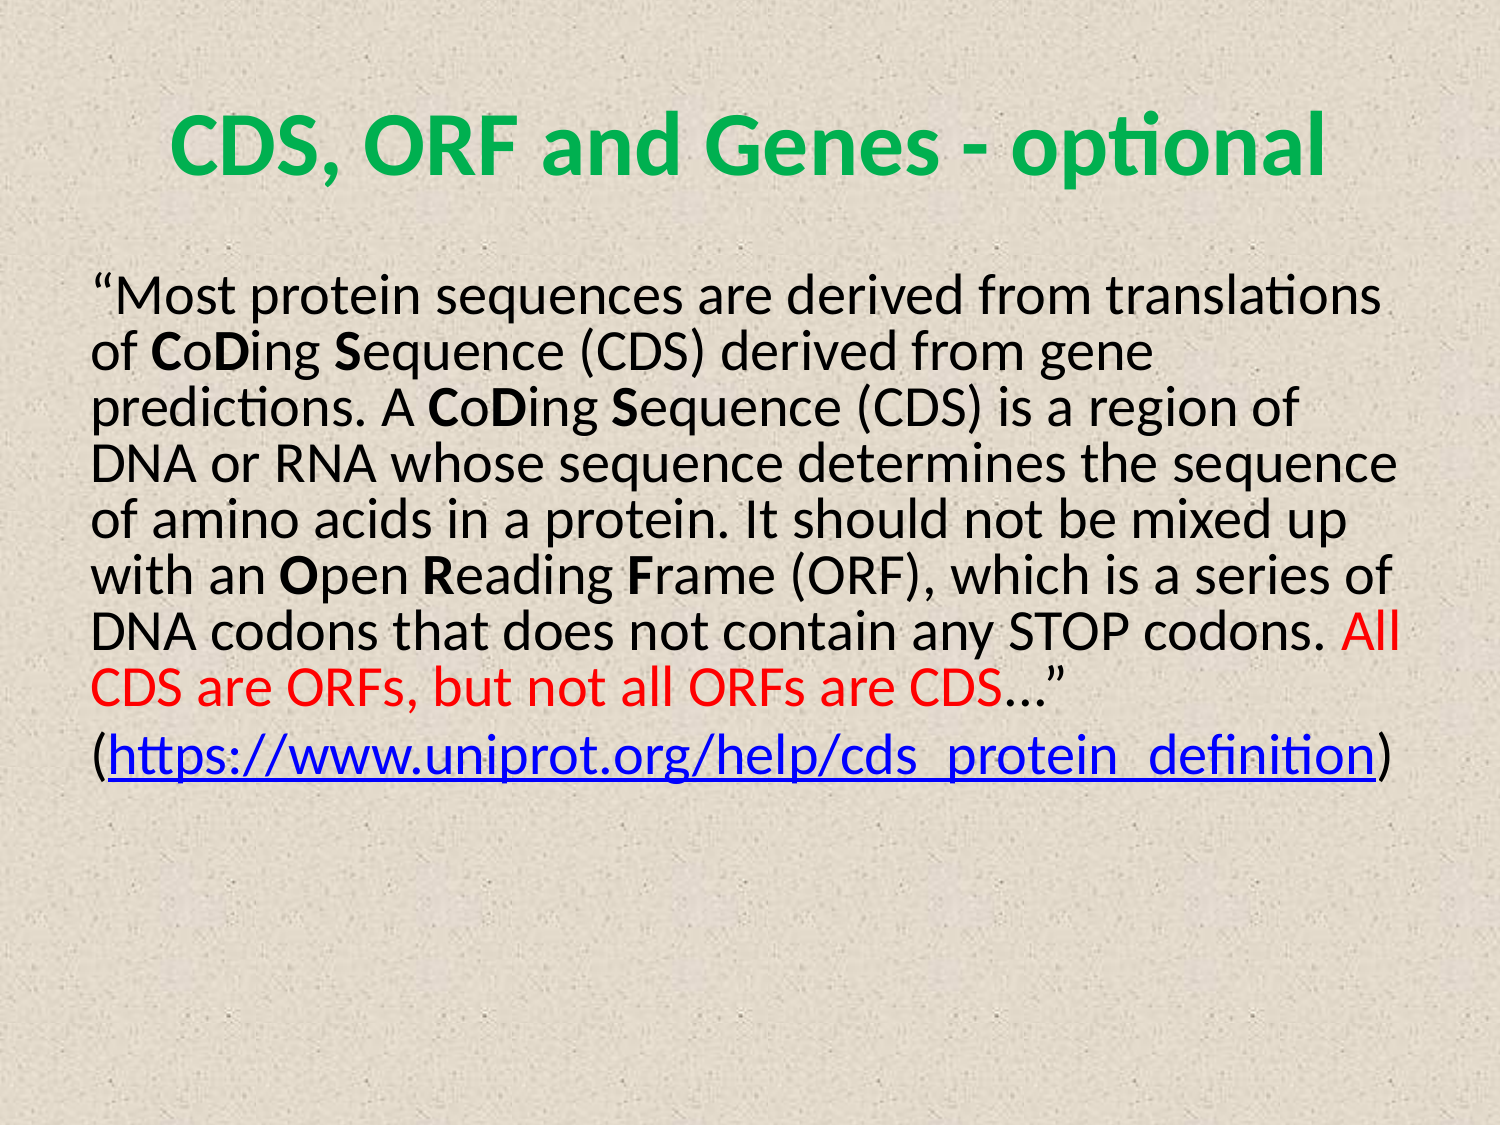

# CDS, ORF and Genes - optional
“Most protein sequences are derived from translations of CoDing Sequence (CDS) derived from gene predictions. A CoDing Sequence (CDS) is a region of DNA or RNA whose sequence determines the sequence of amino acids in a protein. It should not be mixed up with an Open Reading Frame (ORF), which is a series of DNA codons that does not contain any STOP codons. All CDS are ORFs, but not all ORFs are CDS...”
(https://www.uniprot.org/help/cds_protein_definition)